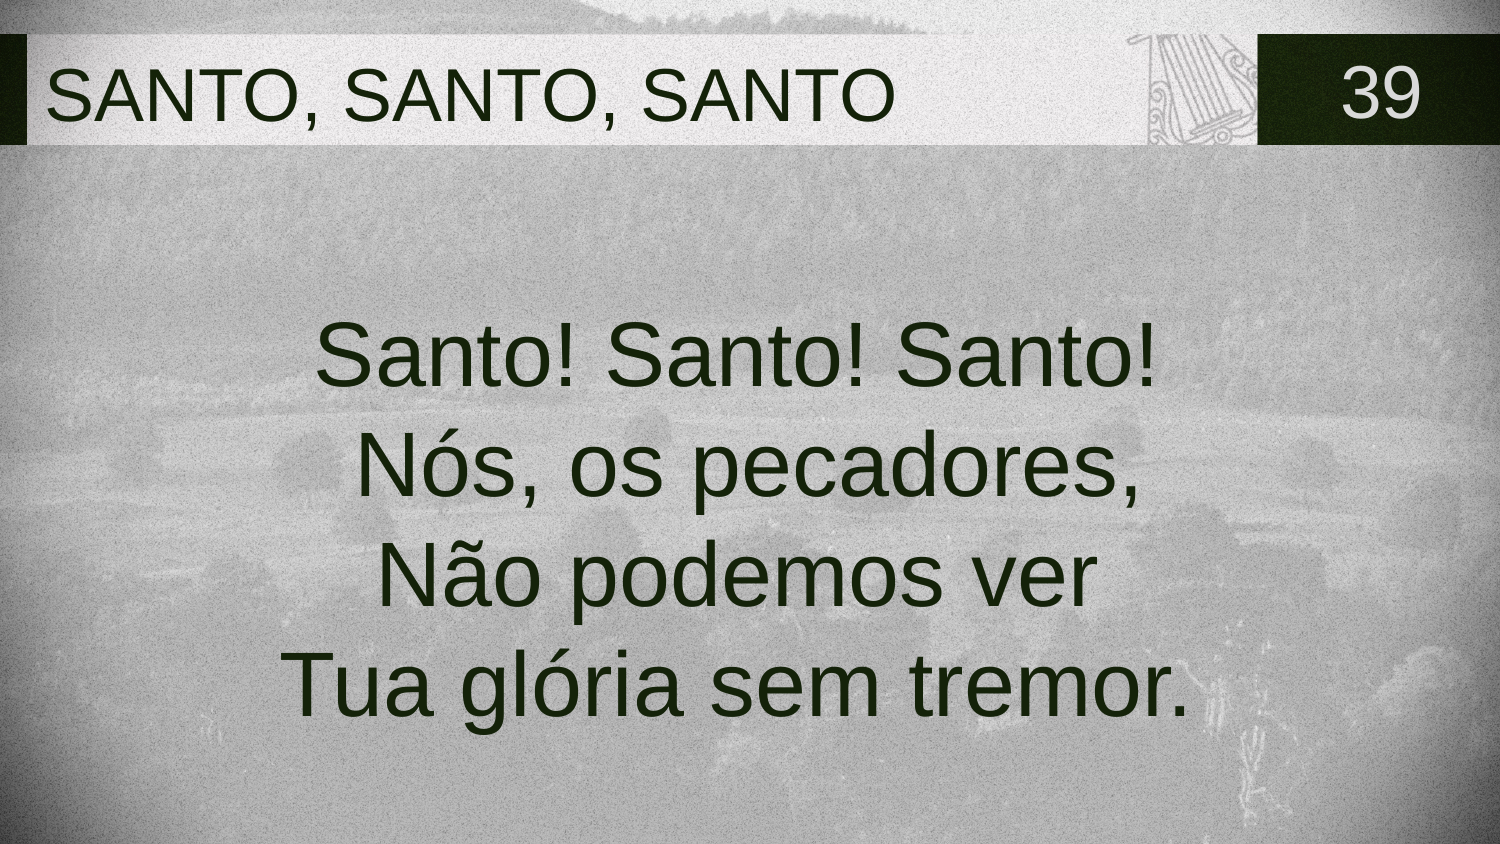

# SANTO, SANTO, SANTO
39
Santo! Santo! Santo!
Nós, os pecadores,
Não podemos ver
Tua glória sem tremor.